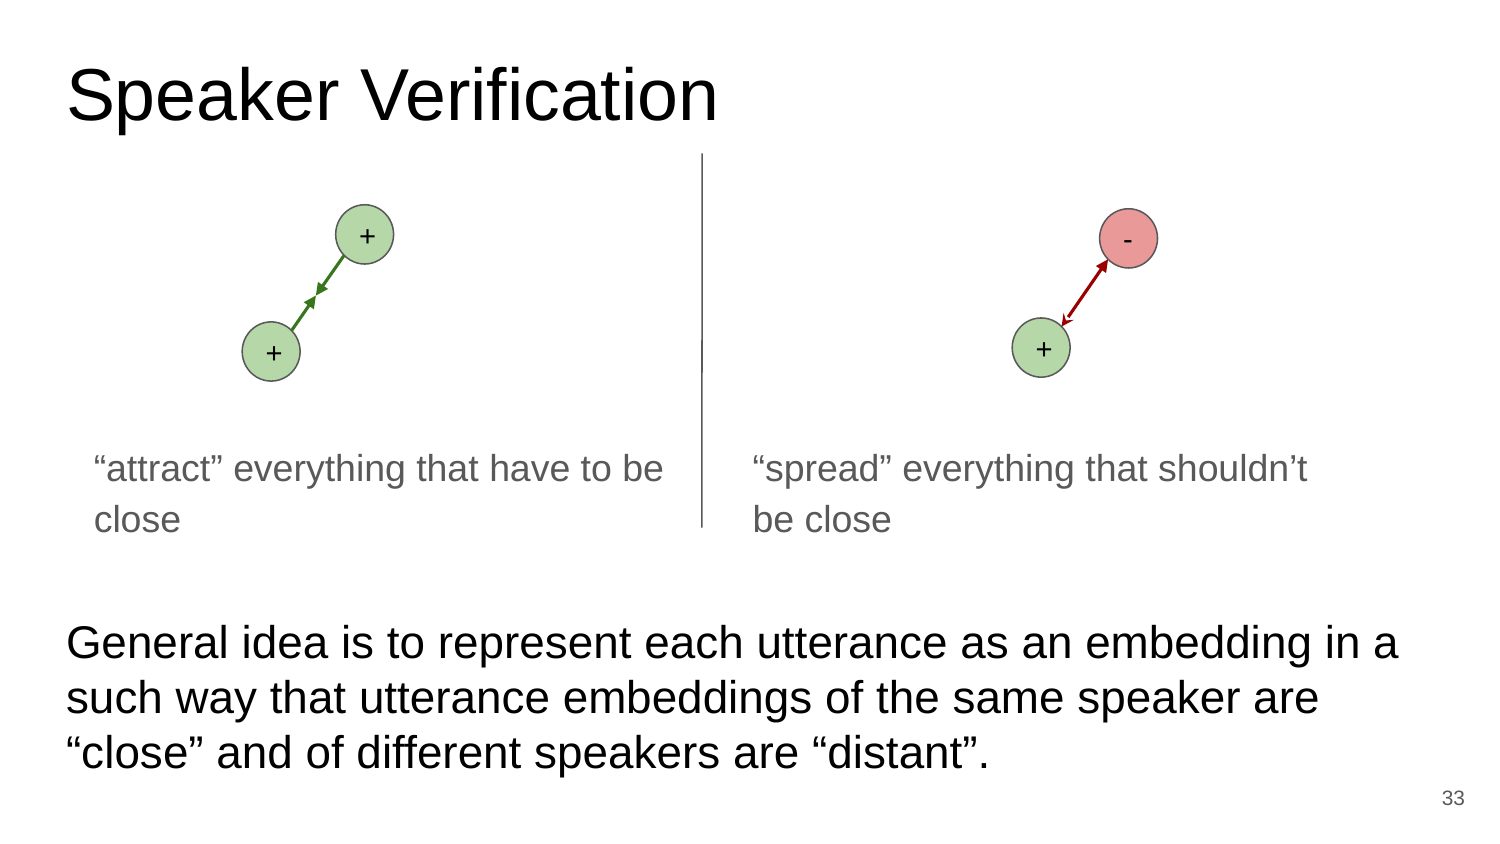

# Speaker Verification
+
-
+
+
“attract” everything that have to be close
“spread” everything that shouldn’t be close
General idea is to represent each utterance as an embedding in a such way that utterance embeddings of the same speaker are “close” and of different speakers are “distant”.
33